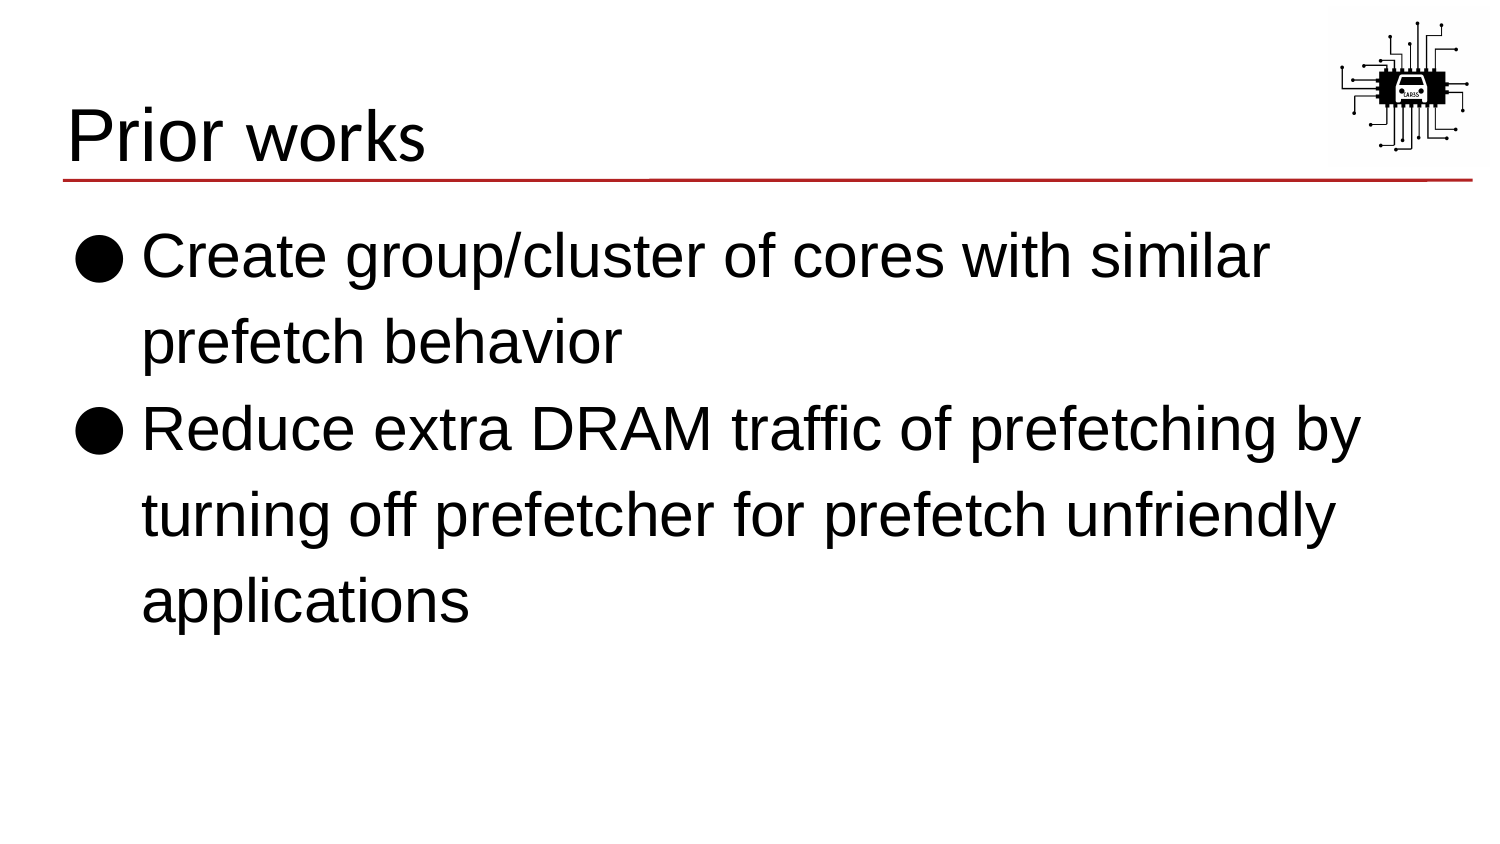

# Prior works

Create group/cluster of cores with similar prefetch behavior
Reduce extra DRAM traffic of prefetching by turning off prefetcher for prefetch unfriendly applications
33